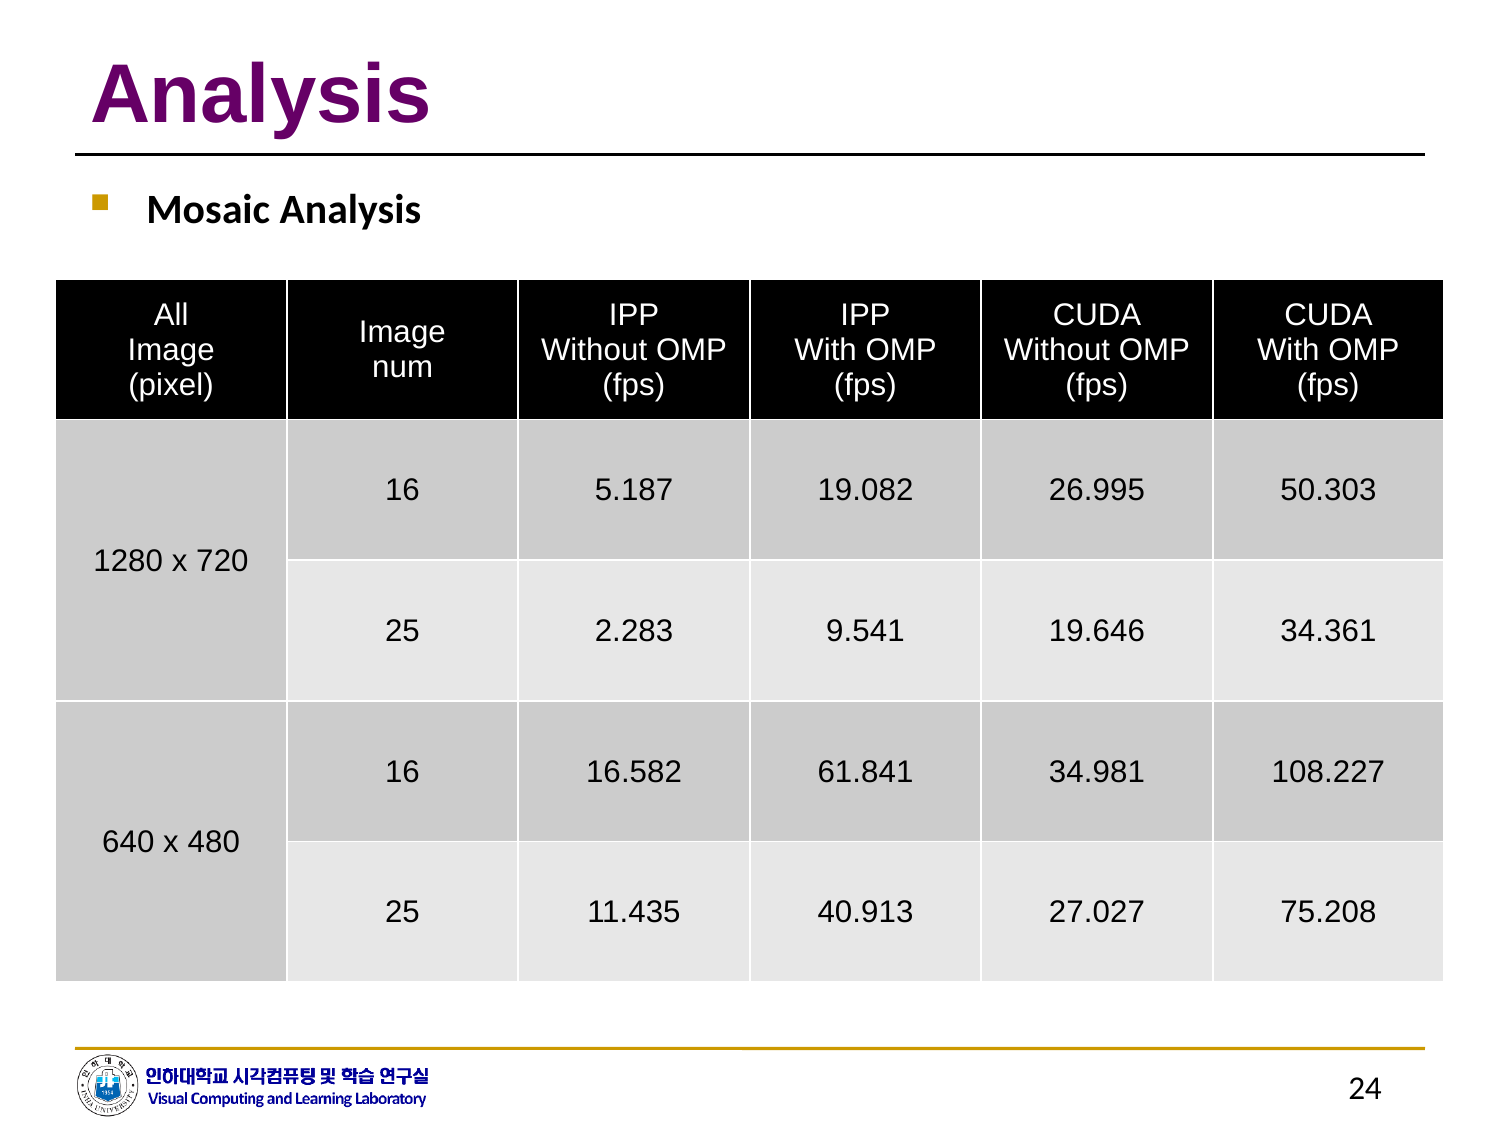

# Analysis
Mosaic Analysis

| All Image (pixel) | Image num | IPP Without OMP (fps) | IPP With OMP (fps) | CUDA Without OMP (fps) | CUDA With OMP (fps) |
| --- | --- | --- | --- | --- | --- |
| 1280 x 720 | 16 | 5.187 | 19.082 | 26.995 | 50.303 |
|  | 25 | 2.283 | 9.541 | 19.646 | 34.361 |
| 640 x 480 | 16 | 16.582 | 61.841 | 34.981 | 108.227 |
|  | 25 | 11.435 | 40.913 | 27.027 | 75.208 |
24